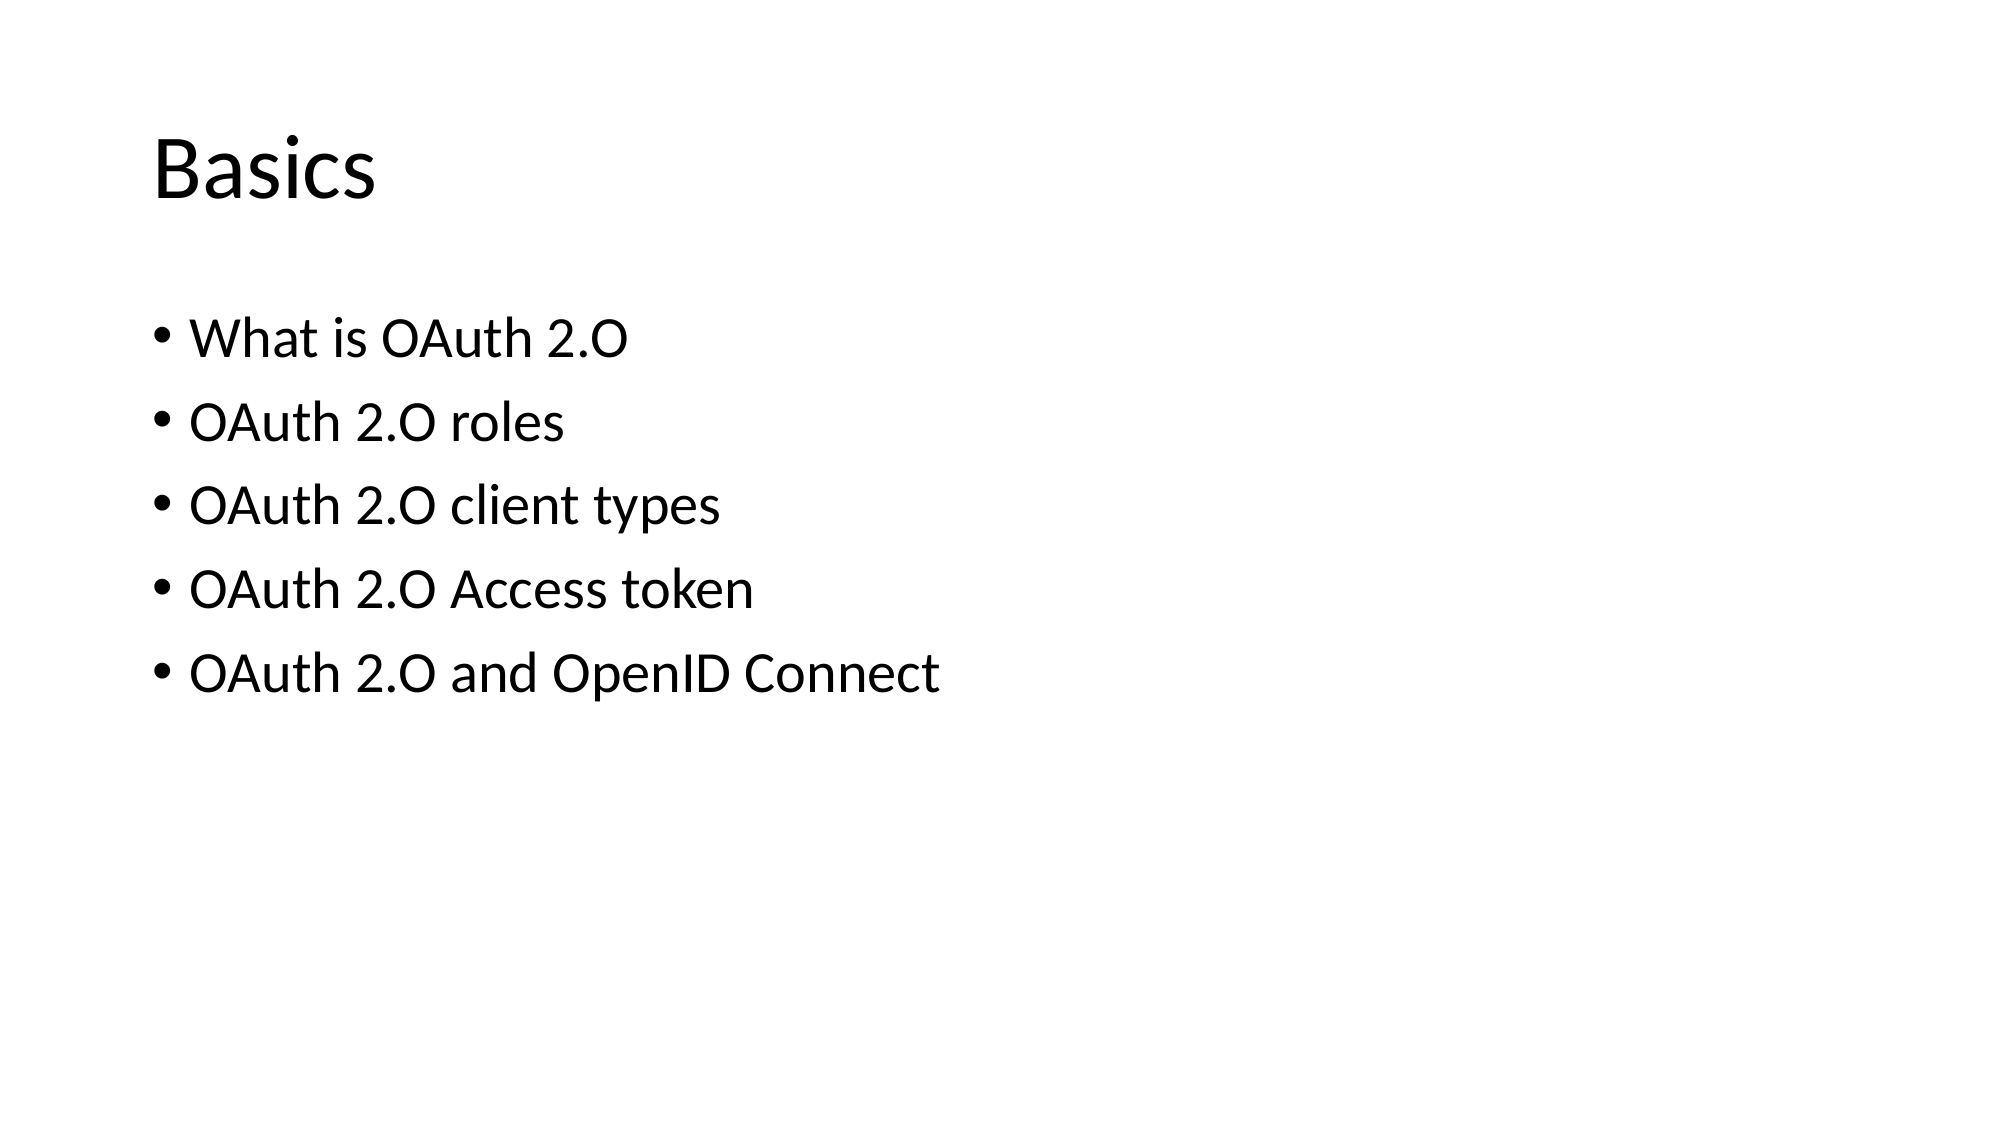

# Basics
What is OAuth 2.O
OAuth 2.O roles
OAuth 2.O client types
OAuth 2.O Access token
OAuth 2.O and OpenID Connect